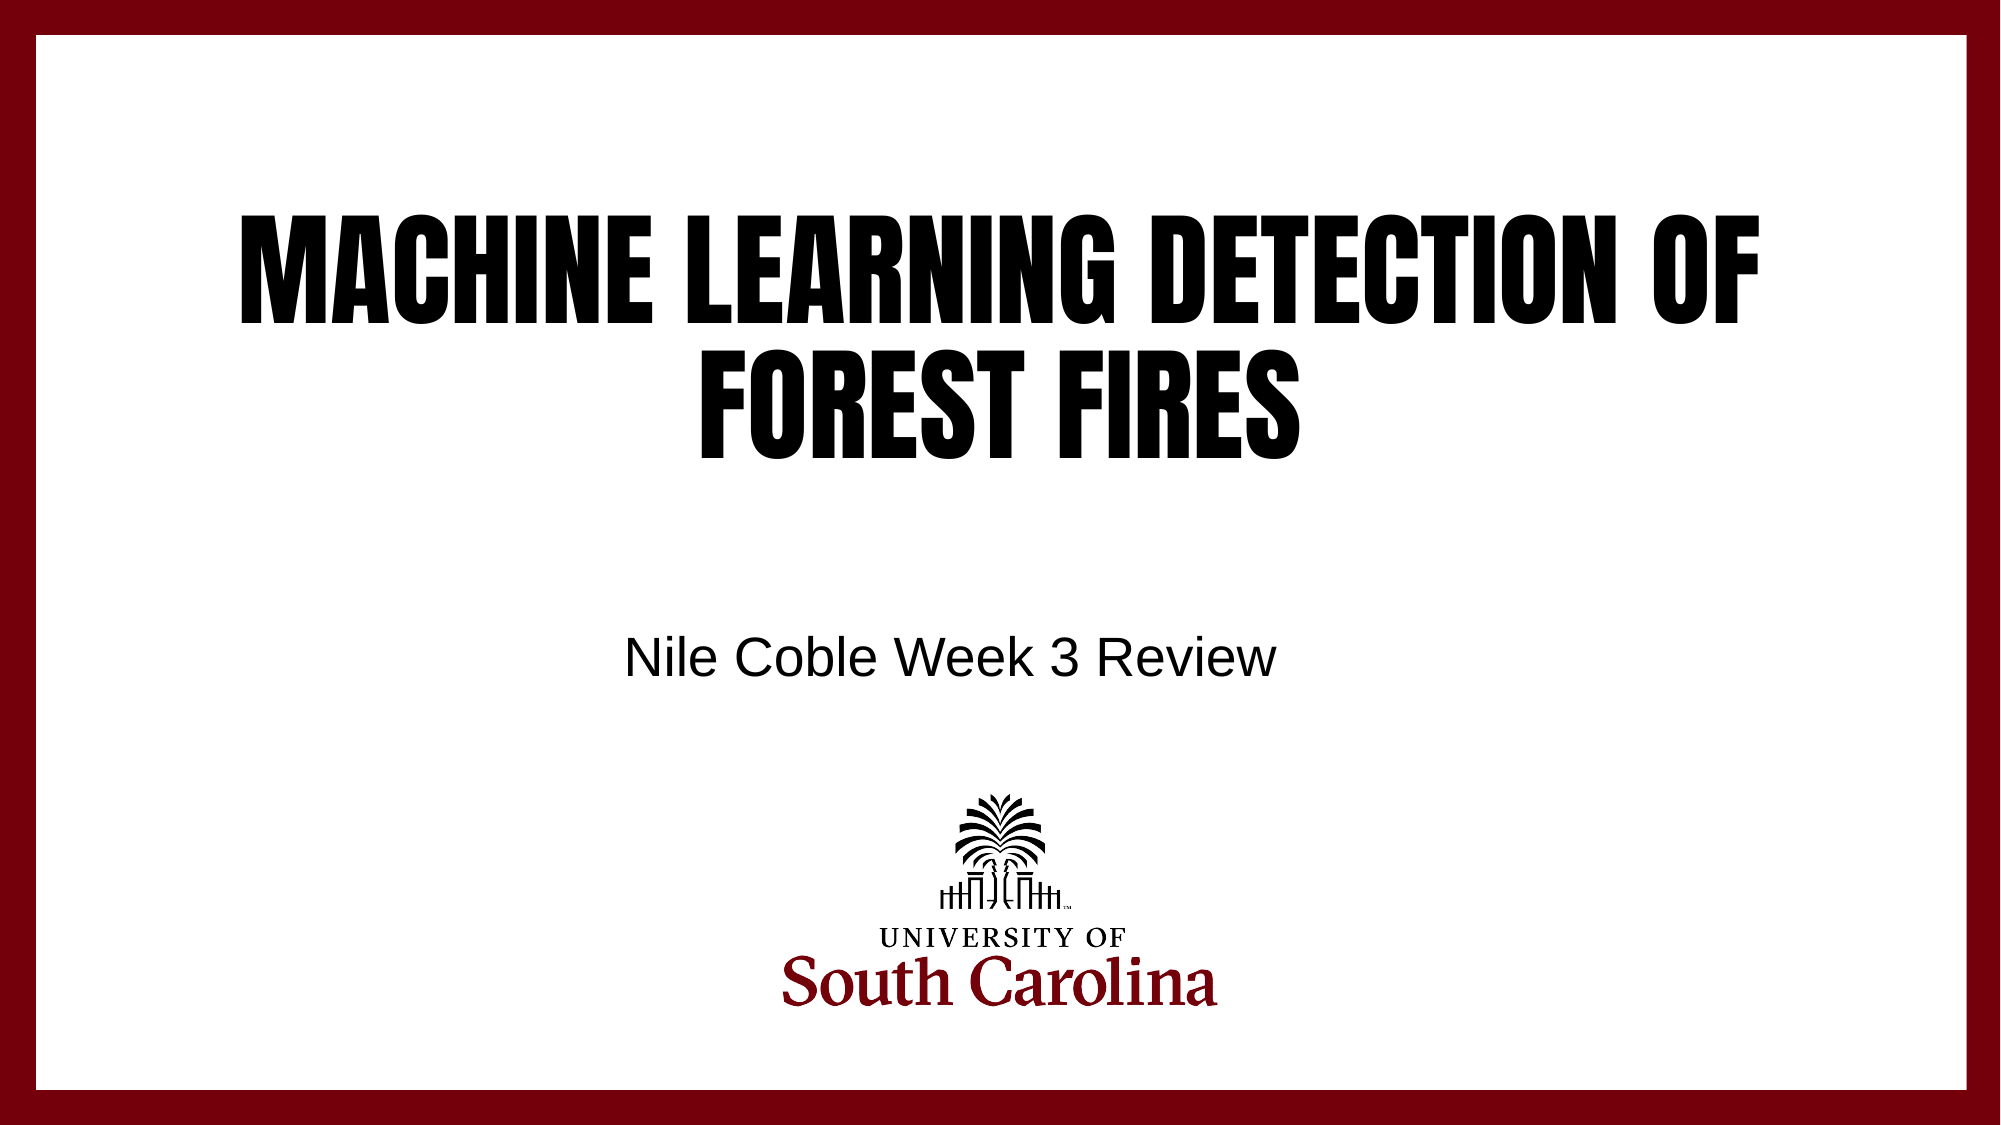

# MACHINE LEARNING DETECTION OF FOREST FIRES
Nile Coble Week 3 Review